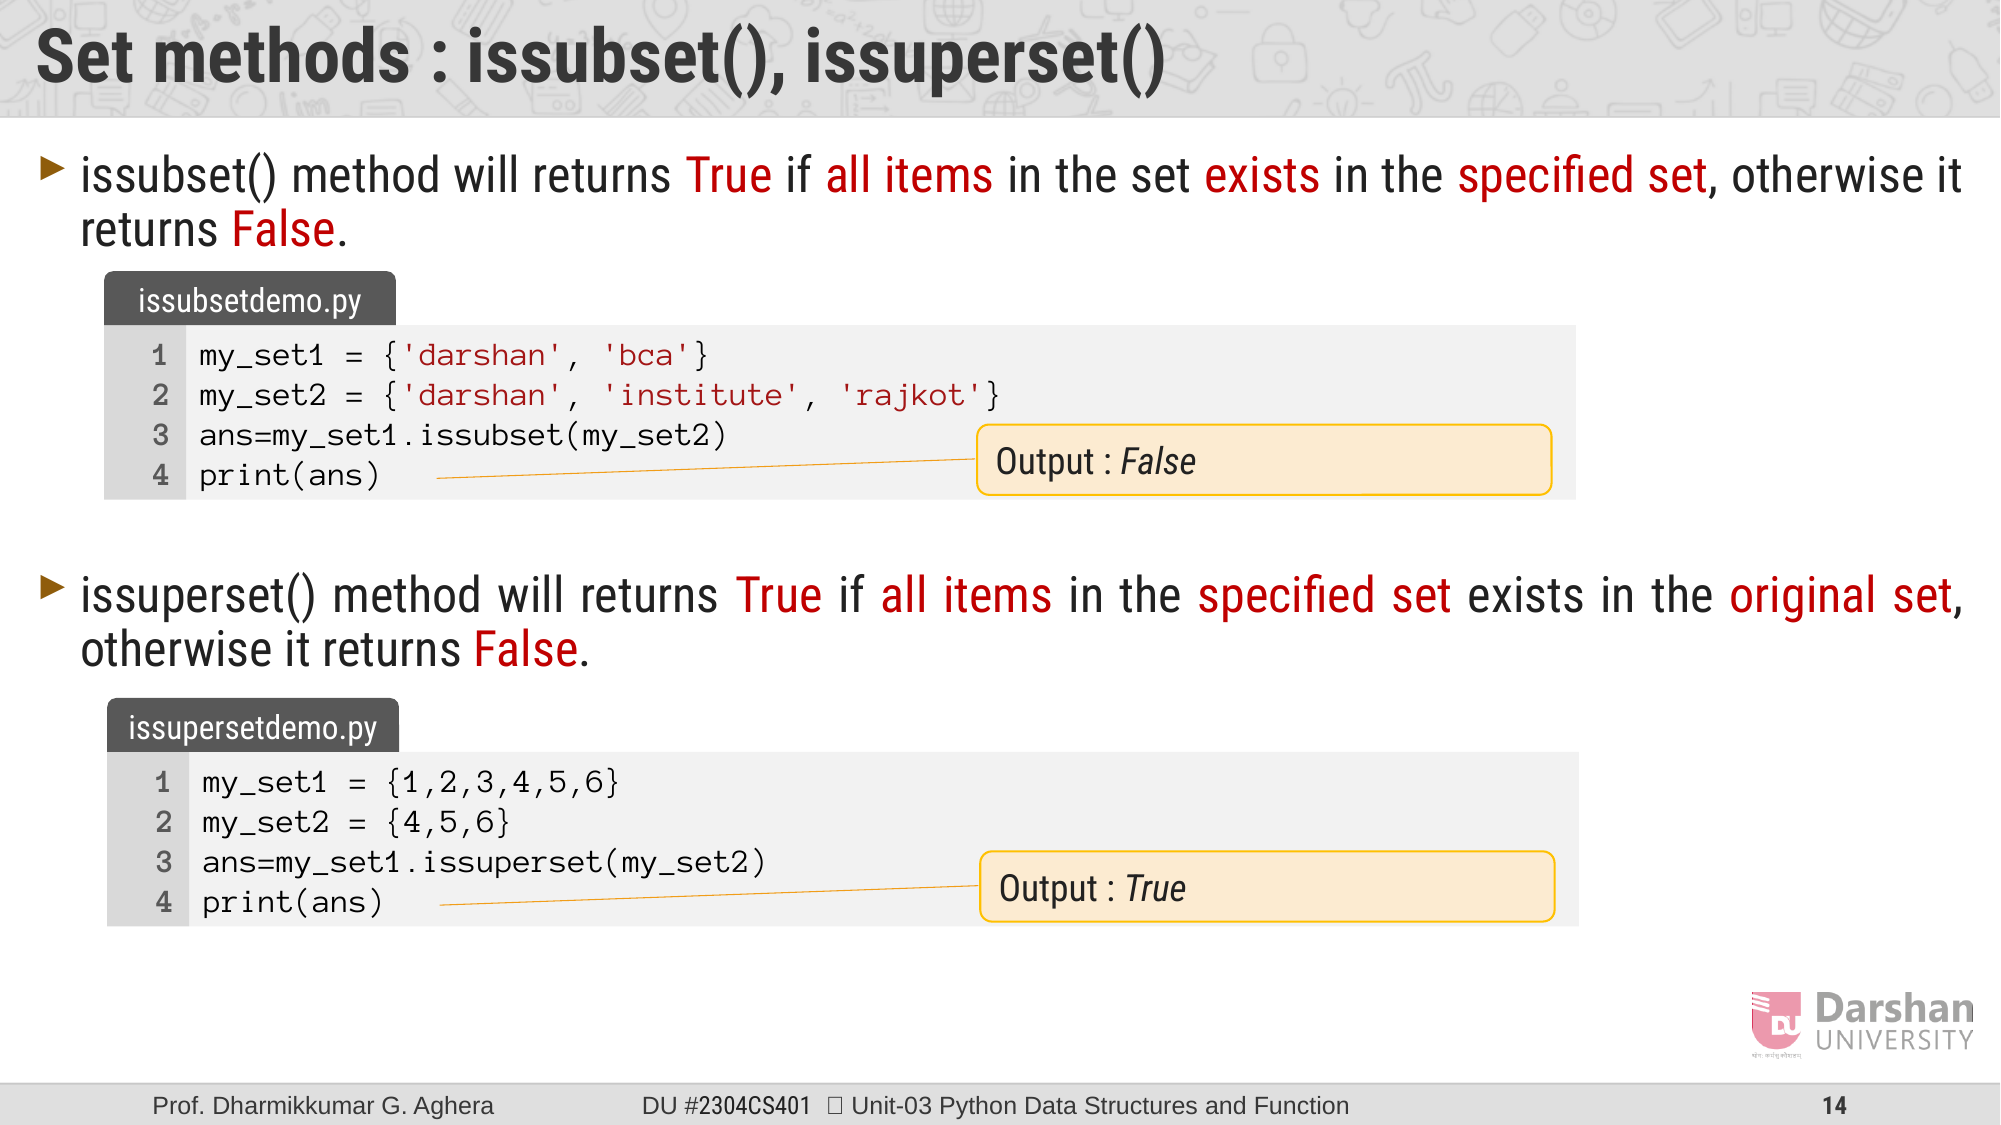

# Set methods : issubset(), issuperset()
issubset() method will returns True if all items in the set exists in the specified set, otherwise it returns False.

issuperset() method will returns True if all items in the specified set exists in the original set, otherwise it returns False.

issubsetdemo.py
1
2
3
4
my_set1 = {'darshan', 'bca'}
my_set2 = {'darshan', 'institute', 'rajkot'}
ans=my_set1.issubset(my_set2)
print(ans)
Output : False
issupersetdemo.py
1
2
3
4
my_set1 = {1,2,3,4,5,6}
my_set2 = {4,5,6}
ans=my_set1.issuperset(my_set2)
print(ans)
Output : True